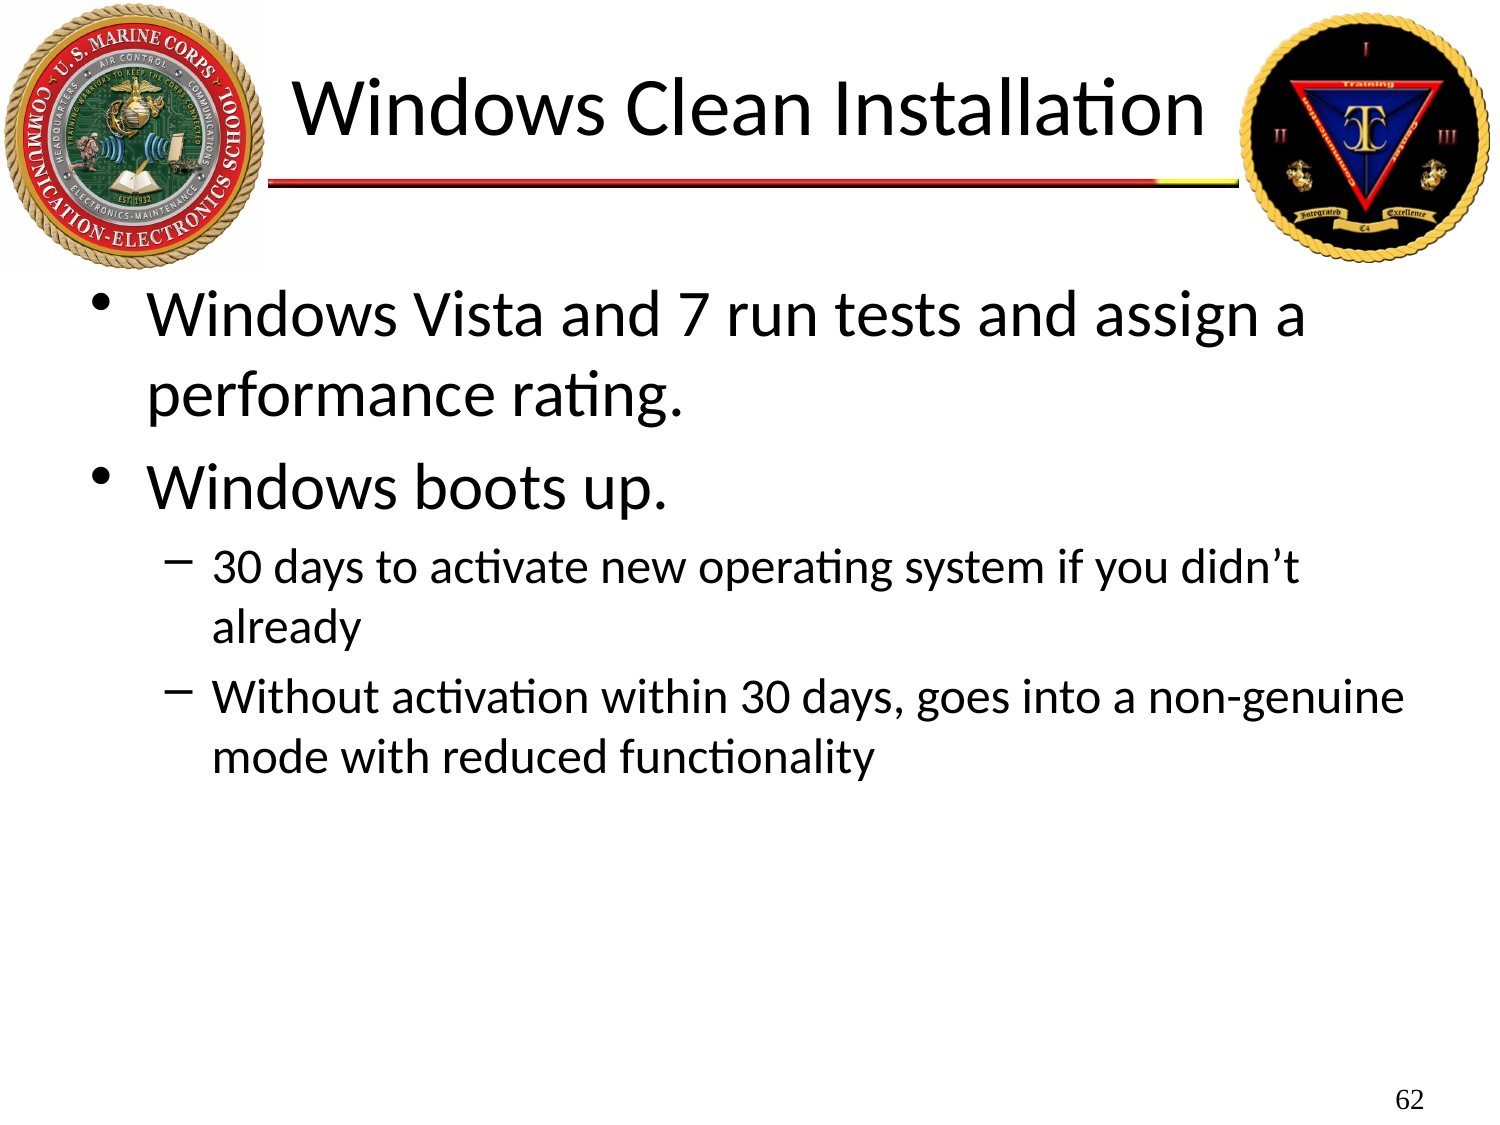

# Windows Clean Installation
Windows Vista and 7 run tests and assign a performance rating.
Windows boots up.
30 days to activate new operating system if you didn’t already
Without activation within 30 days, goes into a non-genuine mode with reduced functionality